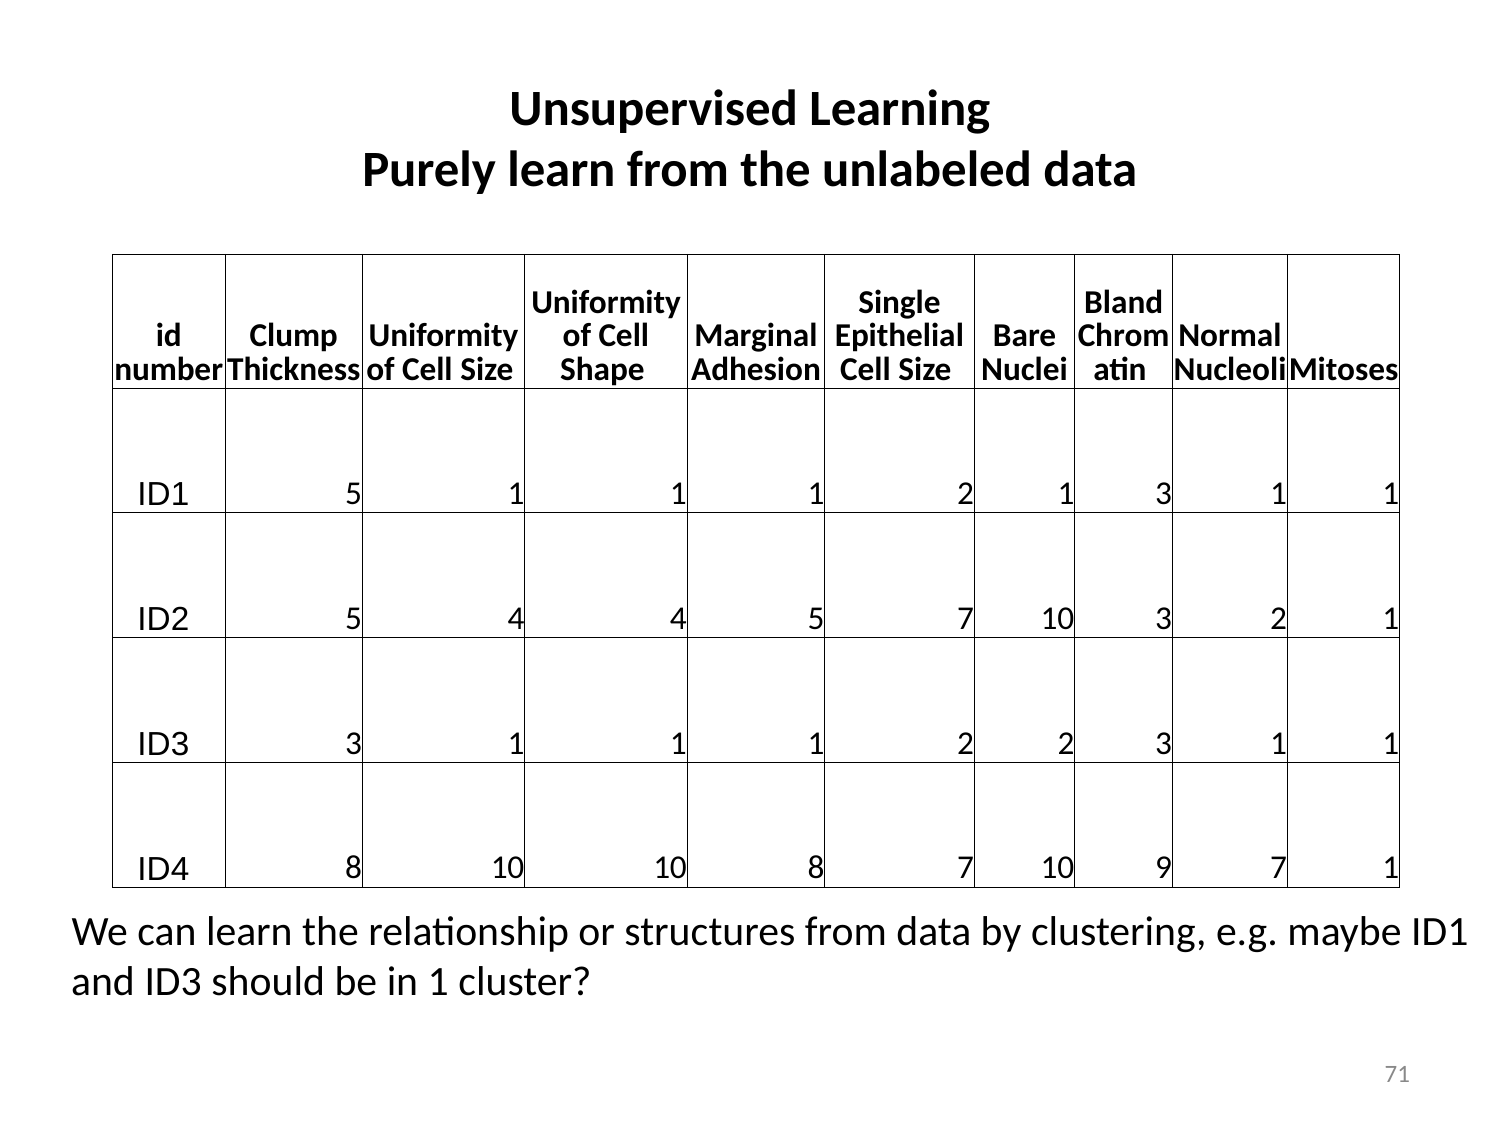

# Unsupervised Learning Purely learn from the unlabeled data

      We can learn the relationship or structures from data by clustering, e.g. maybe ID1 and ID3 should be in 1 cluster?

| id number | Clump Thickness | Uniformity of Cell Size | Uniformity of Cell Shape | Marginal Adhesion | Single Epithelial Cell Size | Bare Nuclei | Bland Chromatin | Normal Nucleoli | Mitoses |
| --- | --- | --- | --- | --- | --- | --- | --- | --- | --- |
| ID1 | 5 | 1 | 1 | 1 | 2 | 1 | 3 | 1 | 1 |
| ID2 | 5 | 4 | 4 | 5 | 7 | 10 | 3 | 2 | 1 |
| ID3 | 3 | 1 | 1 | 1 | 2 | 2 | 3 | 1 | 1 |
| ID4 | 8 | 10 | 10 | 8 | 7 | 10 | 9 | 7 | 1 |
71